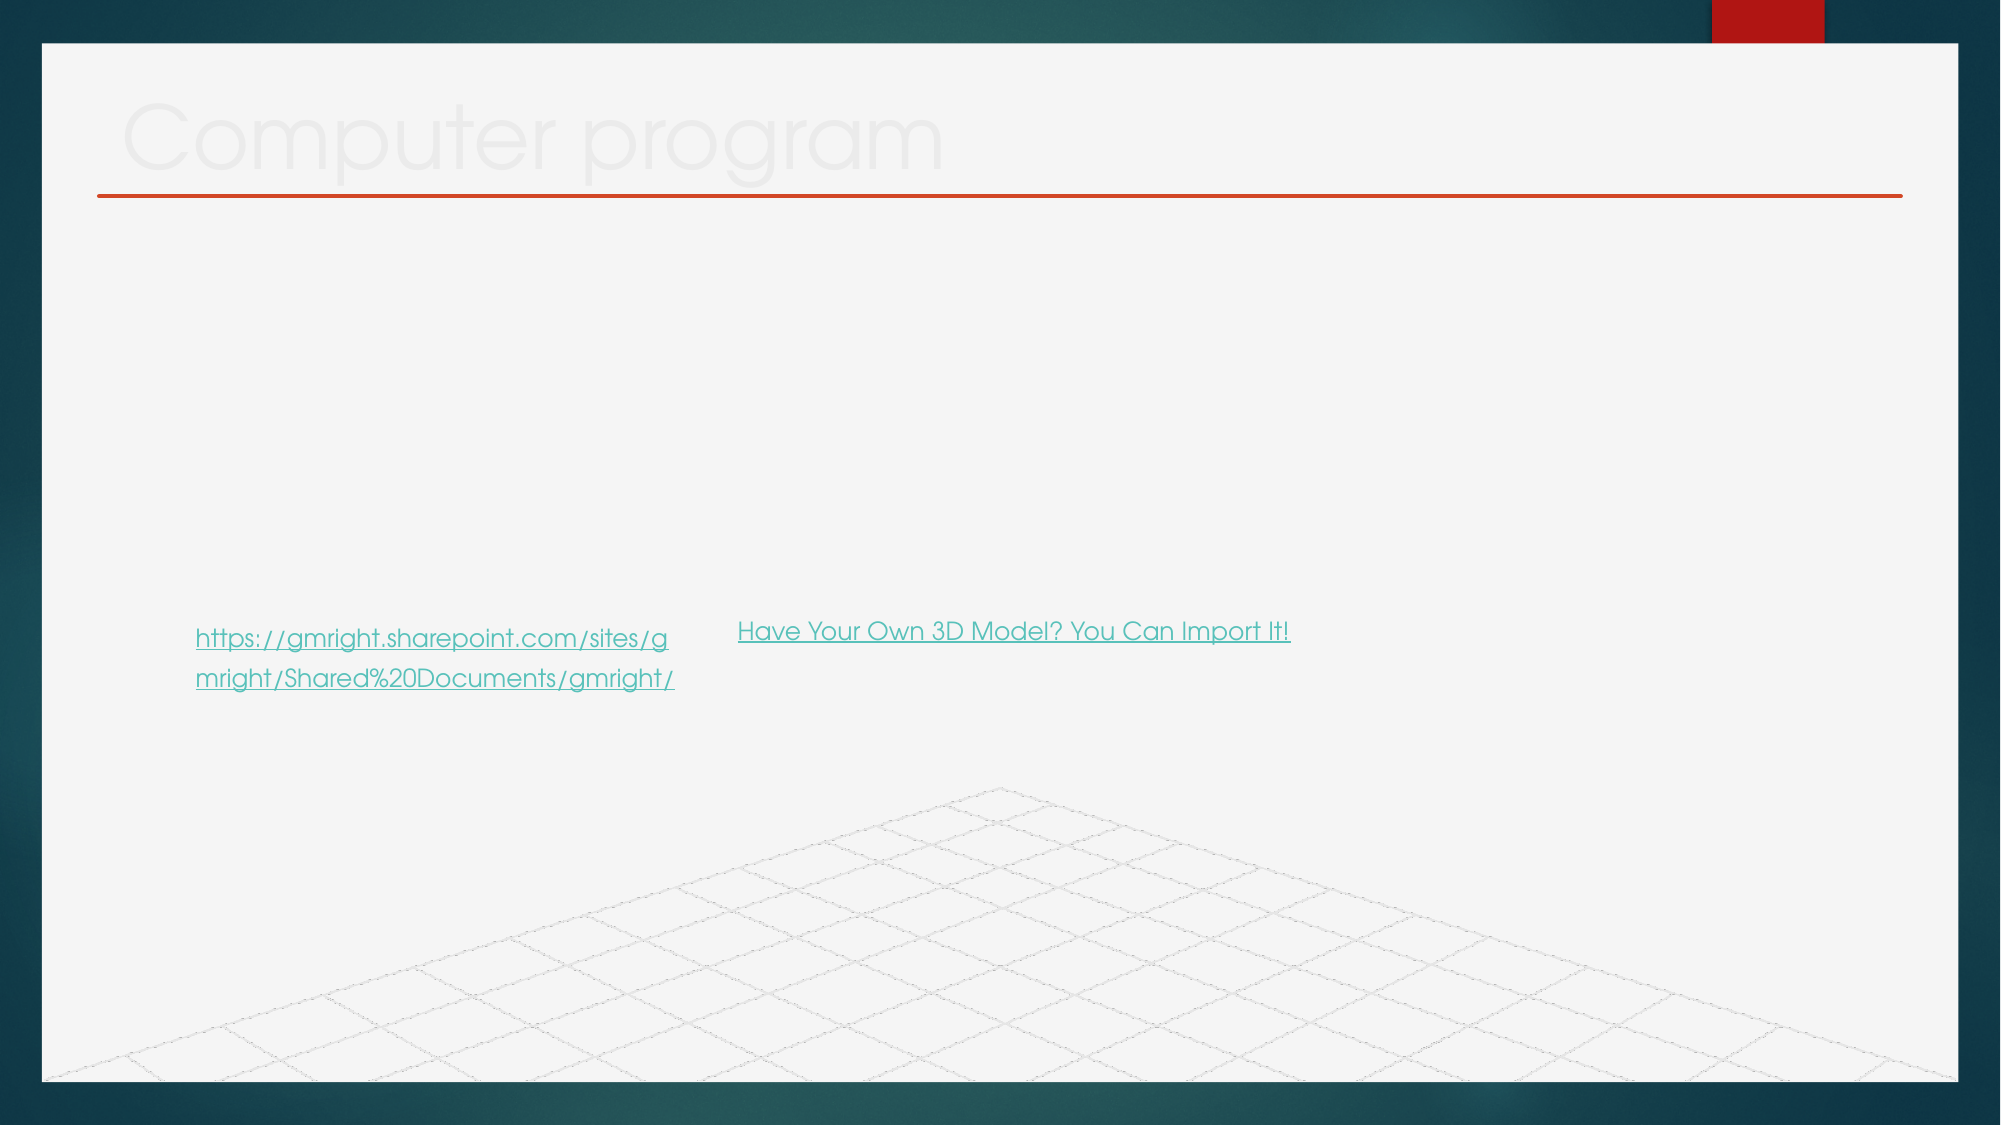

# Computer program
https://gmright.sharepoint.com/sites/gmright/Shared%20Documents/gmright/
Have Your Own 3D Model? You Can Import It!